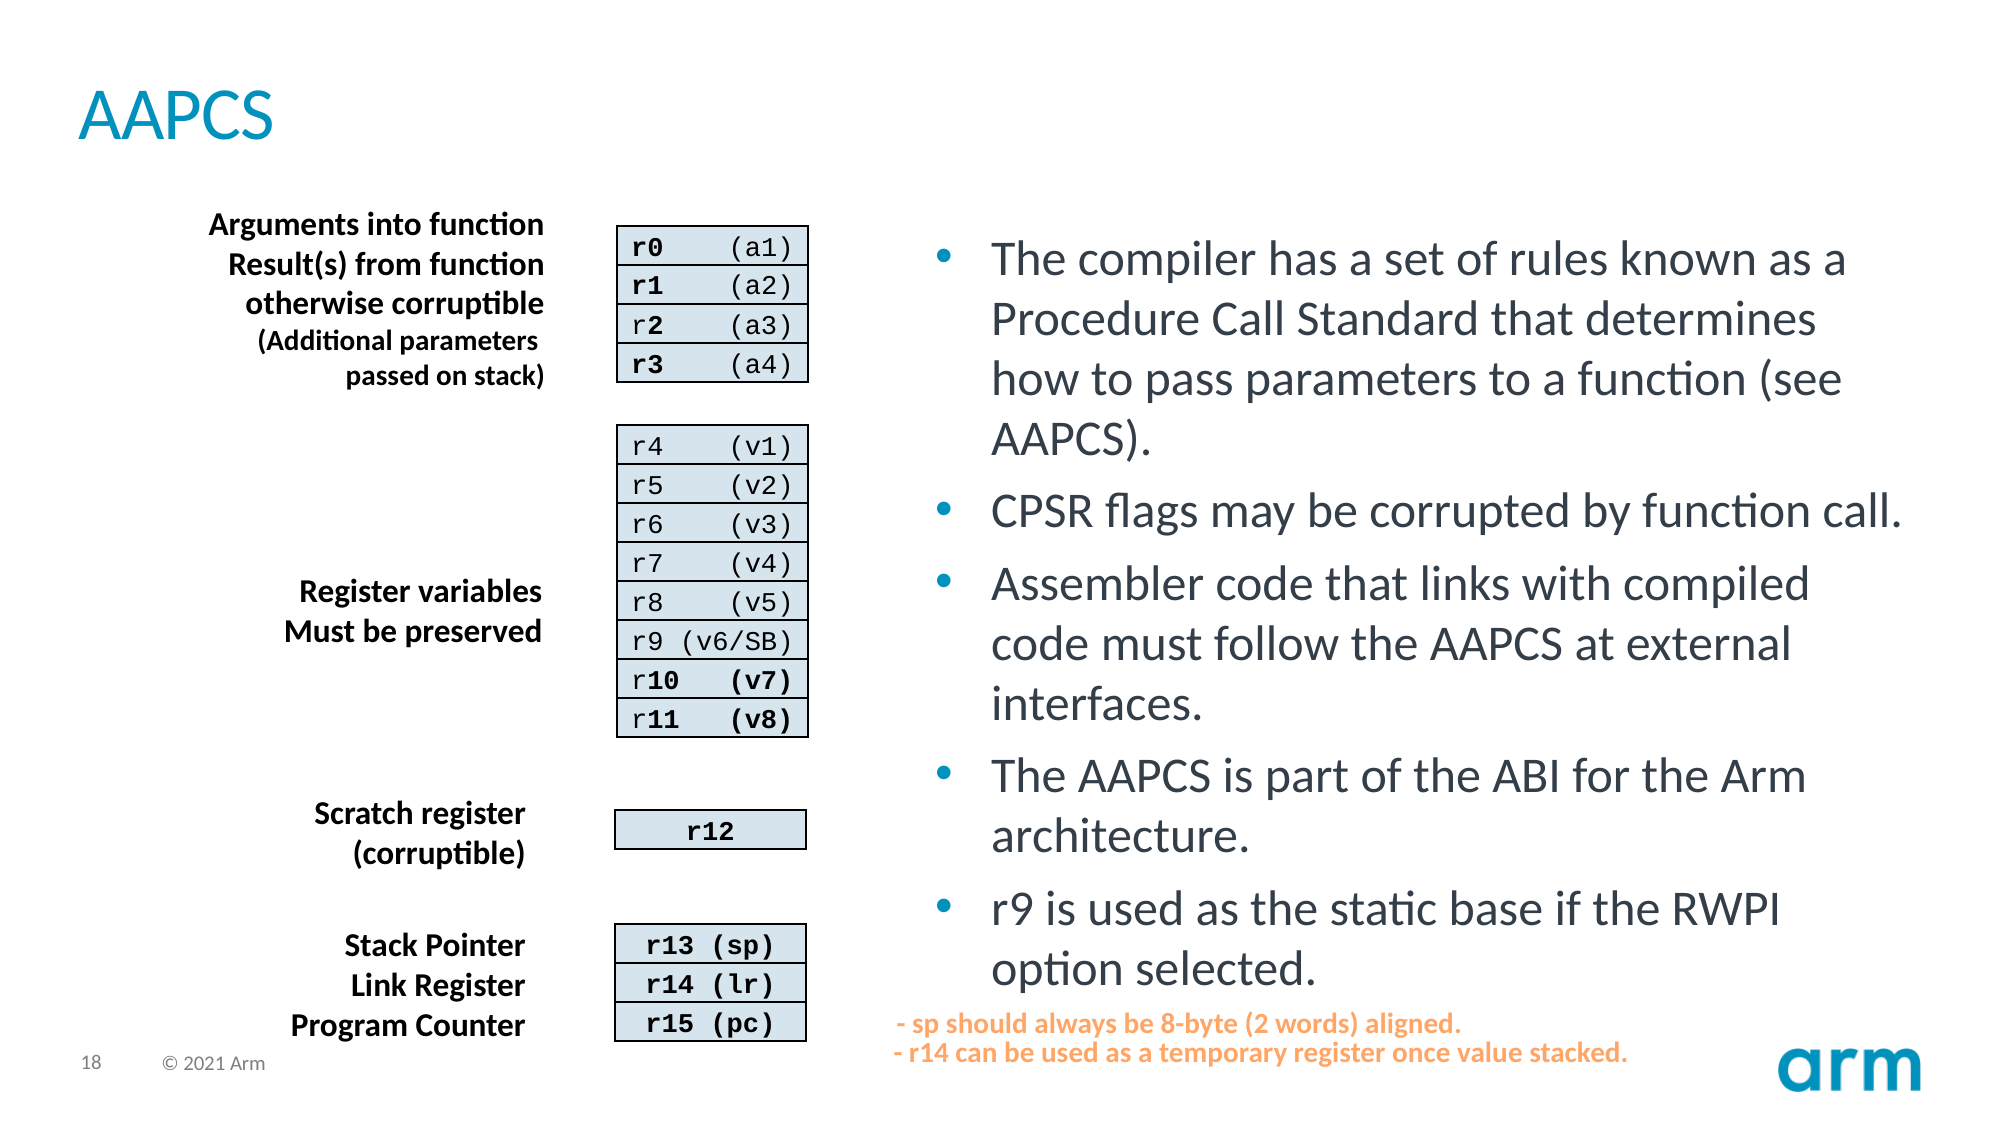

# AAPCS
Arguments into function
Result(s) from function
otherwise corruptible
(Additional parameters
passed on stack)
r0    (a1)
r1    (a2)
r2    (a3)
r3    (a4)
r4    (v1)
r5    (v2)
r6    (v3)
r7    (v4)
Register variables
Must be preserved
r8    (v5)
r9 (v6/SB)
r10   (v7)
r11   (v8)
Scratch register
(corruptible)
r12
Stack Pointer
Link Register
Program Counter
r13 (sp)
r14 (lr)
r15 (pc)
The compiler has a set of rules known as a Procedure Call Standard that determines how to pass parameters to a function (see AAPCS).
CPSR flags may be corrupted by function call.
Assembler code that links with compiled code must follow the AAPCS at external interfaces.
The AAPCS is part of the ABI for the Arm architecture.
r9 is used as the static base if the RWPI option selected.
- sp should always be 8-byte (2 words) aligned.
- r14 can be used as a temporary register once value stacked.